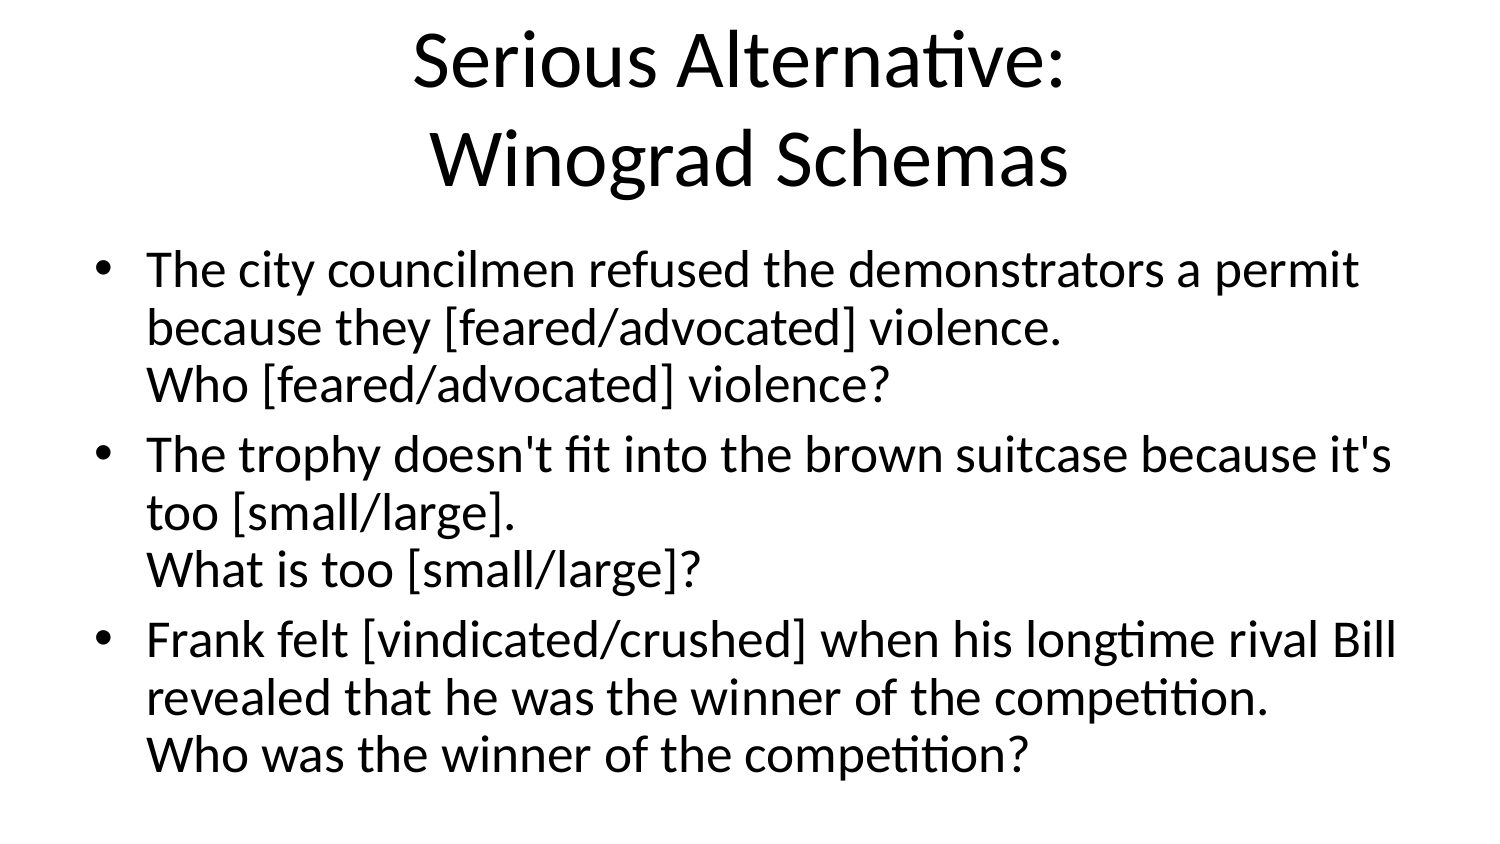

# Serious Alternative: Winograd Schemas
The city councilmen refused the demonstrators a permit because they [feared/advocated] violence.
Who [feared/advocated] violence?
The trophy doesn't fit into the brown suitcase because it's too [small/large].
What is too [small/large]?
Frank felt [vindicated/crushed] when his longtime rival Bill revealed that he was the winner of the competition.
Who was the winner of the competition?